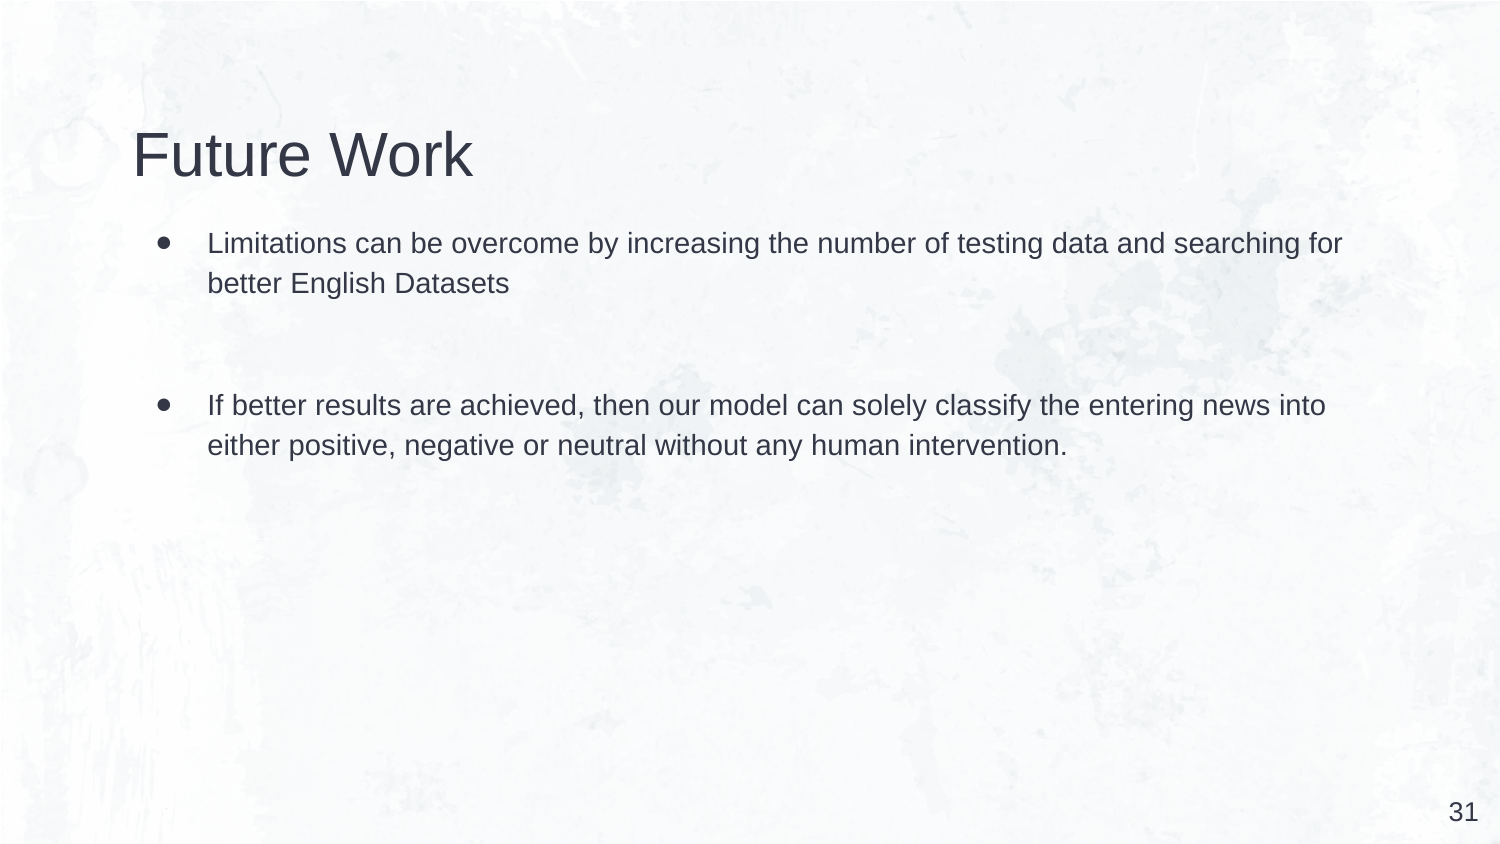

# Future Work
Limitations can be overcome by increasing the number of testing data and searching for better English Datasets

If better results are achieved, then our model can solely classify the entering news into either positive, negative or neutral without any human intervention.
31